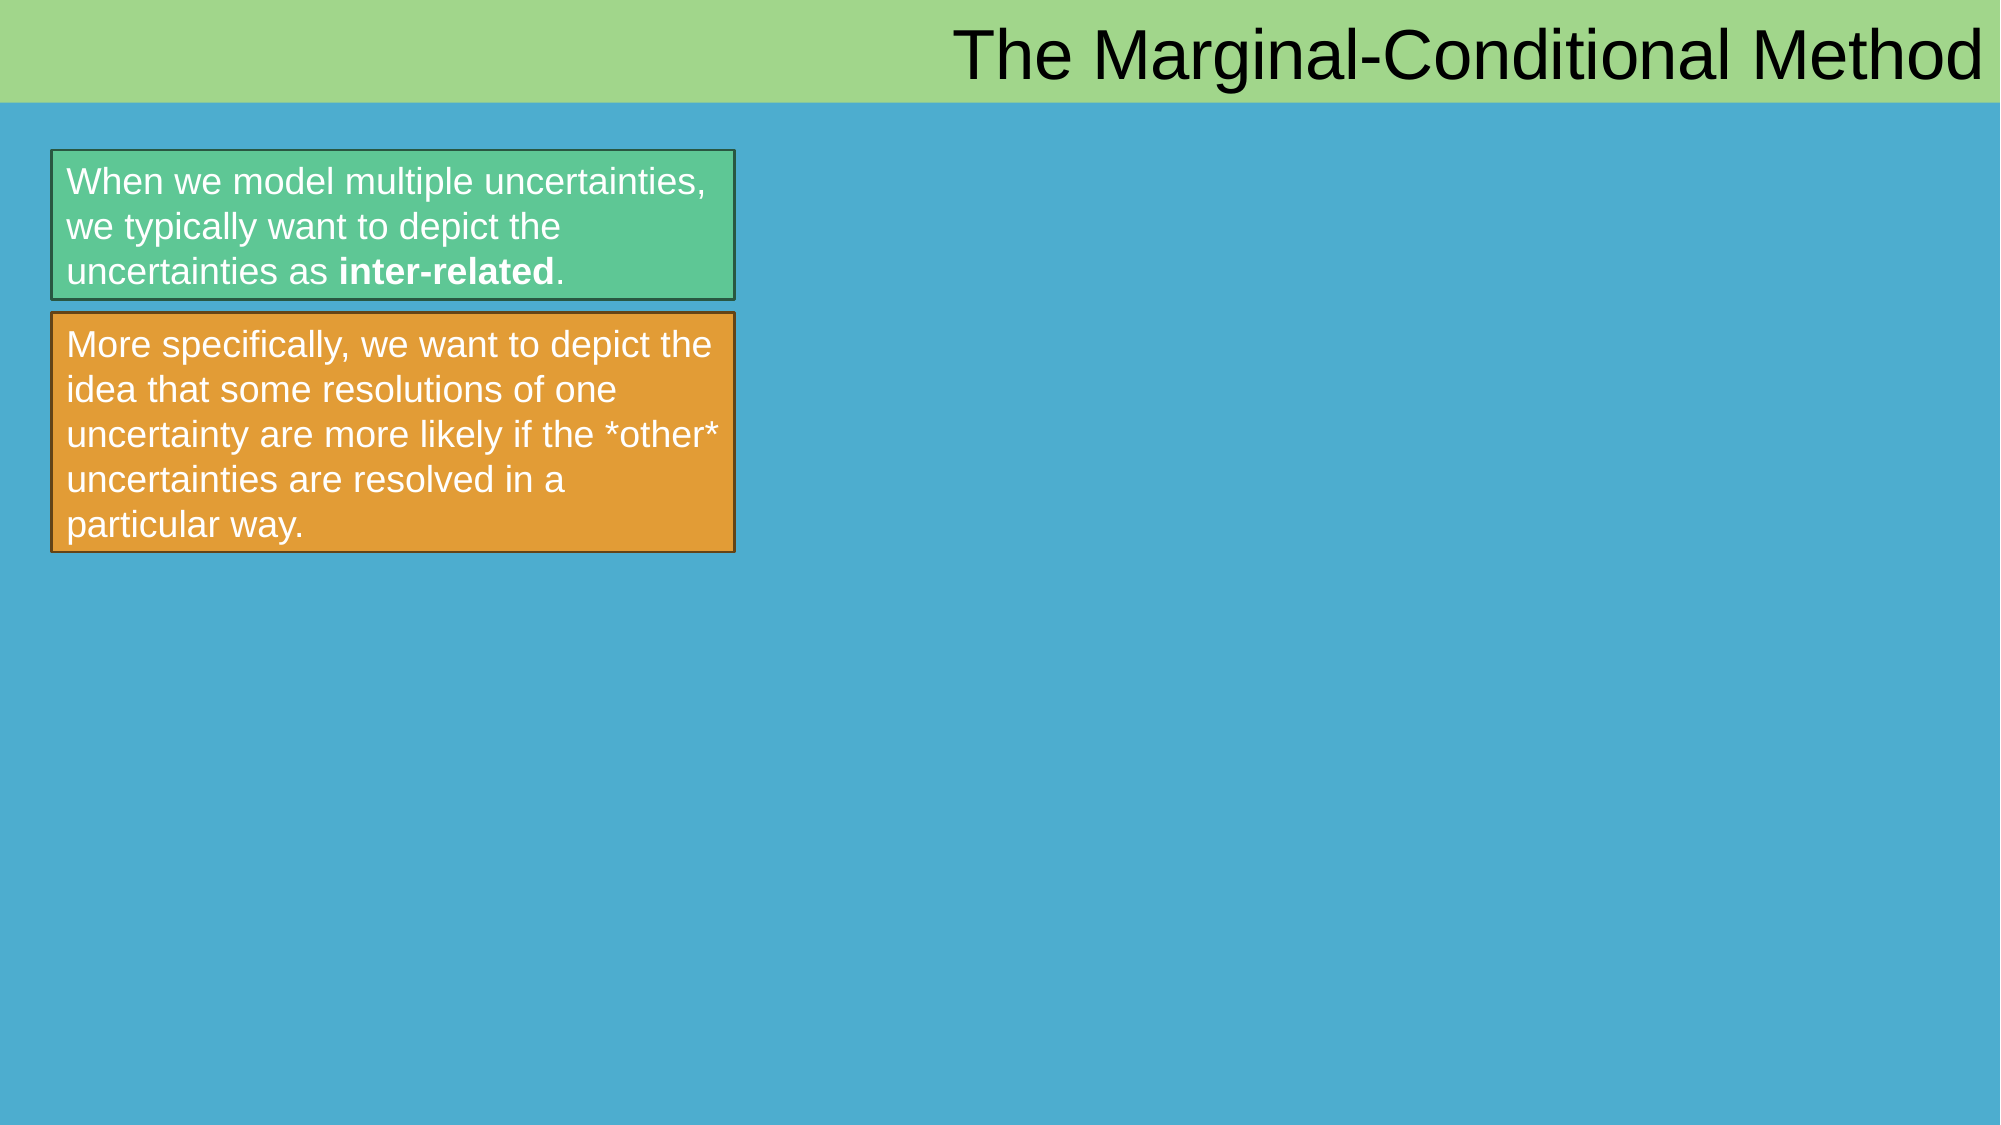

# The Marginal-Conditional Method
When we model multiple uncertainties, we typically want to depict the uncertainties as inter-related.
More specifically, we want to depict the idea that some resolutions of one uncertainty are more likely if the *other* uncertainties are resolved in a particular way.